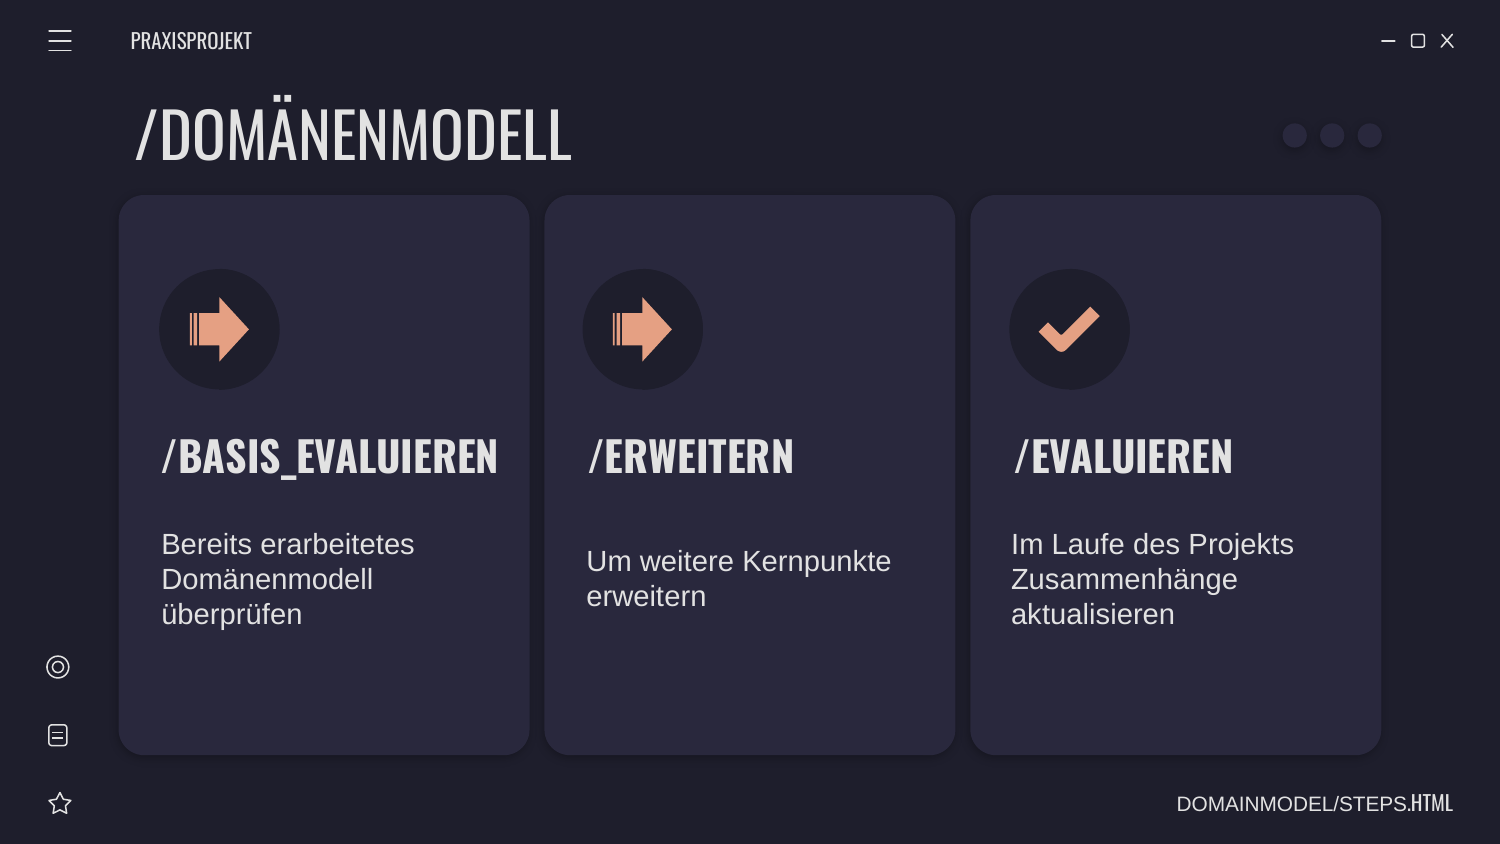

PRAXISPROJEKT

/DOMÄNENMODELL

# /BASIS_EVALUIEREN
/ERWEITERN
/EVALUIEREN
Um weitere Kernpunkte erweitern
Bereits erarbeitetes Domänenmodell überprüfen
Im Laufe des Projekts Zusammenhänge aktualisieren

DOMAINMODEL/STEPS.HTML